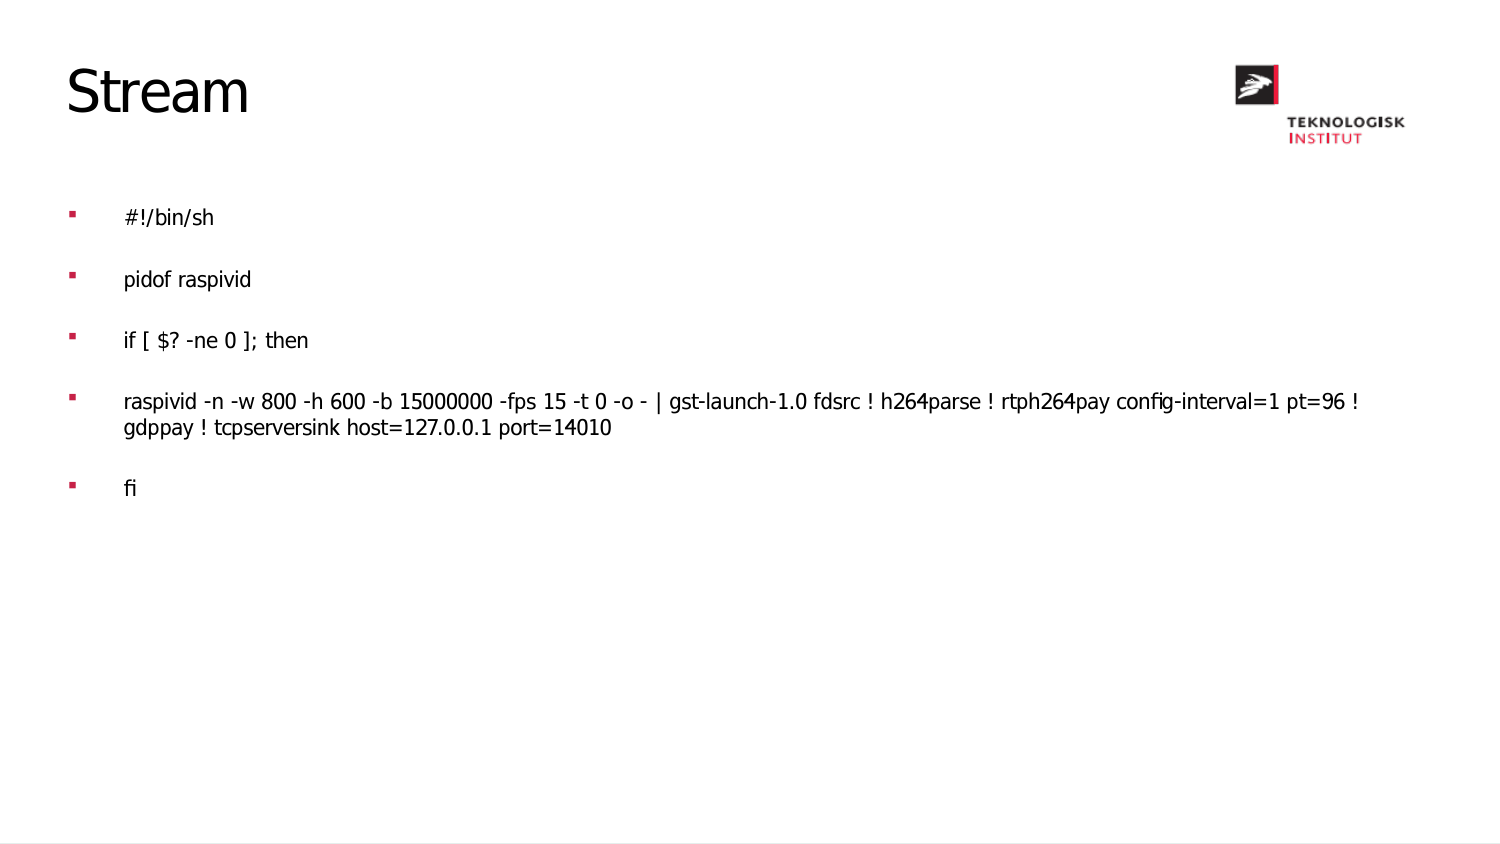

Stream
#!/bin/sh

pidof raspivid

if [ $? -ne 0 ]; then

raspivid -n -w 800 -h 600 -b 15000000 -fps 15 -t 0 -o - | gst-launch-1.0 fdsrc ! h264parse ! rtph264pay config-interval=1 pt=96 ! gdppay ! tcpserversink host=127.0.0.1 port=14010

fi